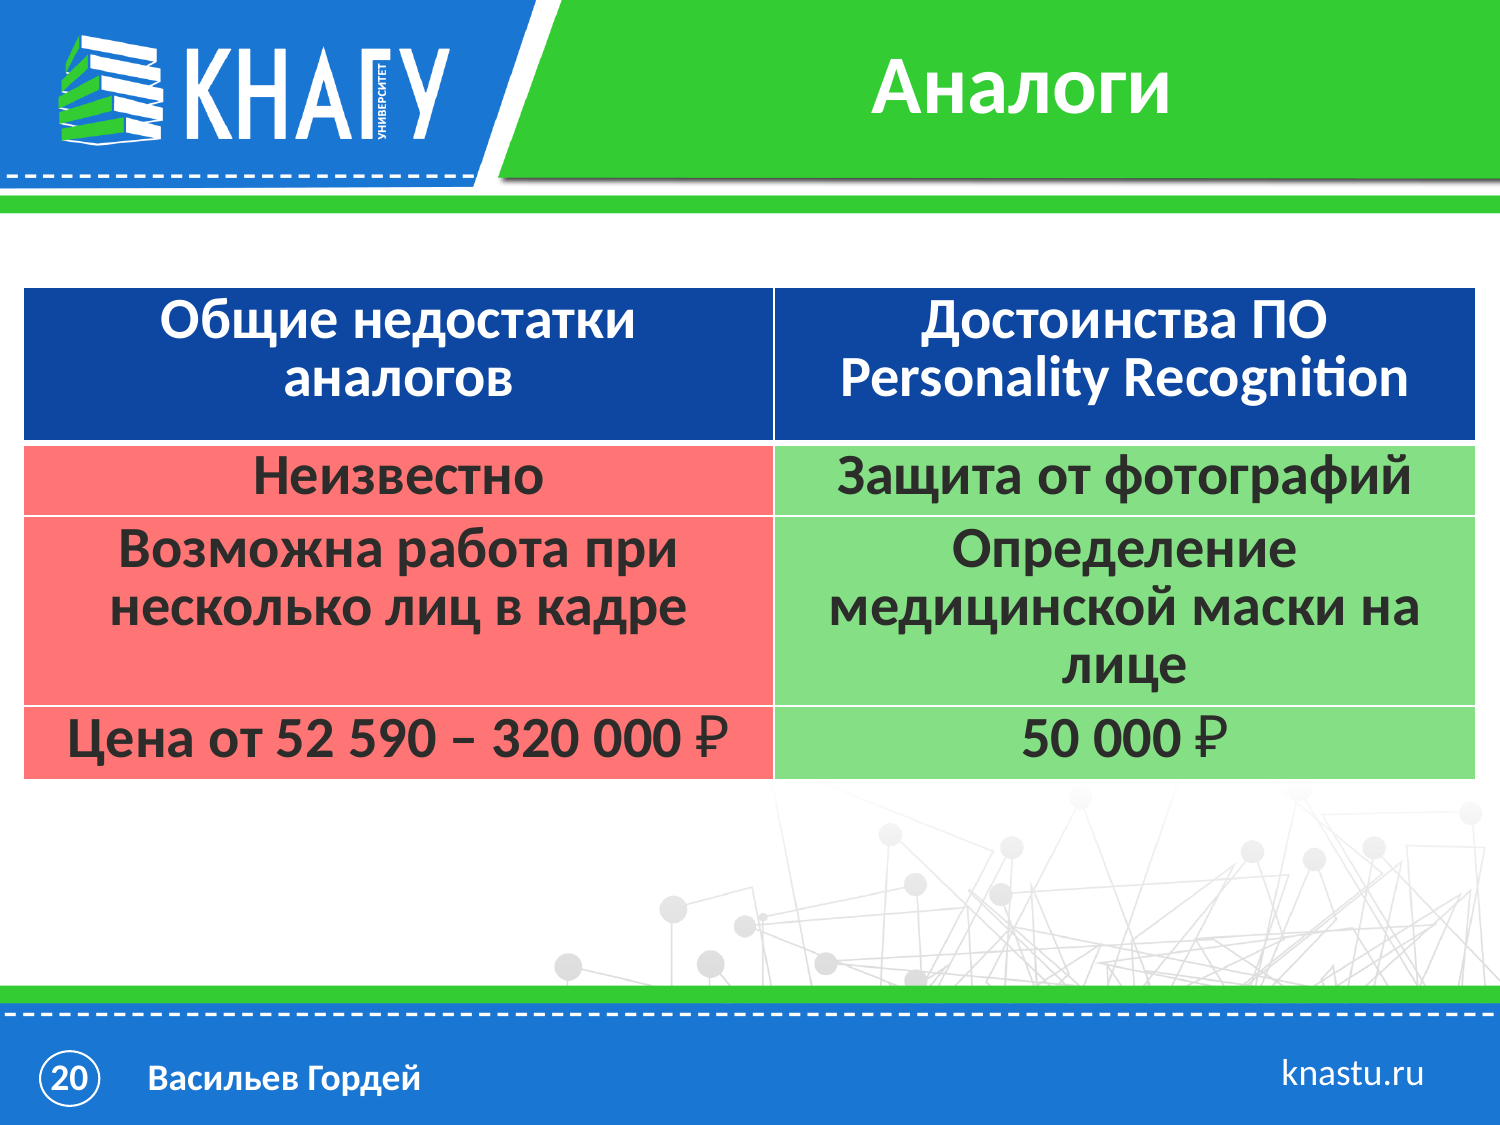

# Аналоги
| Общие недостатки аналогов | Достоинства ПО Personality Recognition |
| --- | --- |
| Неизвестно | Защита от фотографий |
| Возможна работа при несколько лиц в кадре | Определение медицинской маски на лице |
| Цена от 52 590 – 320 000 ₽ | 50 000 ₽ |
20       Васильев Гордей